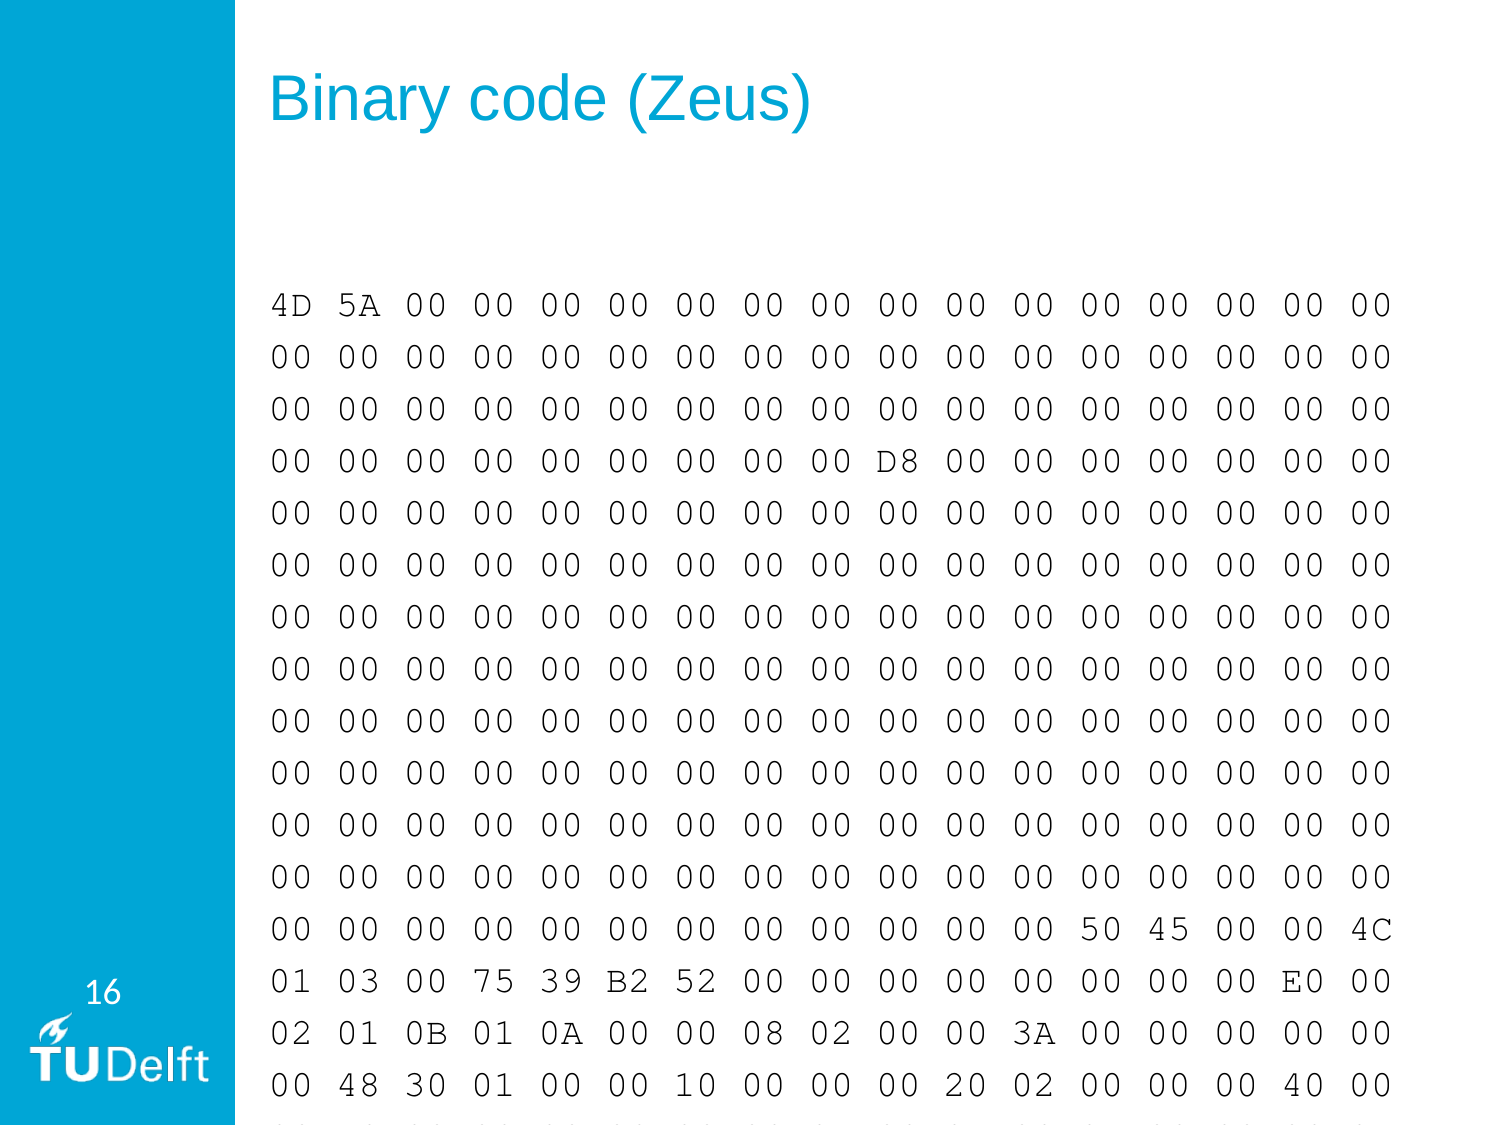

# Binary code (Zeus)
4D 5A 00 00 00 00 00 00 00 00 00 00 00 00 00 00 00 00 00 00 00 00 00 00 00 00 00 00 00 00 00 00 00 00 00 00 00 00 00 00 00 00 00 00 00 00 00 00 00 00 00 00 00 00 00 00 00 00 00 00 D8 00 00 00 00 00 00 00 00 00 00 00 00 00 00 00 00 00 00 00 00 00 00 00 00 00 00 00 00 00 00 00 00 00 00 00 00 00 00 00 00 00 00 00 00 00 00 00 00 00 00 00 00 00 00 00 00 00 00 00 00 00 00 00 00 00 00 00 00 00 00 00 00 00 00 00 00 00 00 00 00 00 00 00 00 00 00 00 00 00 00 00 00 00 00 00 00 00 00 00 00 00 00 00 00 00 00 00 00 00 00 00 00 00 00 00 00 00 00 00 00 00 00 00 00 00 00 00 00 00 00 00 00 00 00 00 00 00 00 00 00 00 00 00 00 00 00 00 00 00 00 00 00 00 00 00 50 45 00 00 4C 01 03 00 75 39 B2 52 00 00 00 00 00 00 00 00 E0 00 02 01 0B 01 0A 00 00 08 02 00 00 3A 00 00 00 00 00 00 48 30 01 00 00 10 00 00 00 20 02 00 00 00 40 00 00 10 00 00 00 02 00 00 05 00 01 00 01 00 00 00 05 00 01 00 00 00 00 00 00 70 02 00 00 04 00 00 00 00 00 00 02 00 00 81 00 00 10 00 00 10 00 00 00 00 10 00 00 10 00 00 00 00 00 00 10 00 00 00 00 00 00 00 00 00 00 00 A4 F7 01 00 18 01 00 00 00 00 00 00 00 00 00 00 00 00 00 00 00 00 00 00 00 00 00 00 00 00 00 00 00 50 02 00 AC 11 00 00 00 00 00 00 00 00 00 00 00 00 00 00 00 00 00 00 00 00 00 00 00 00 00 00 00 00 00 00 00 00 00 00 00 00 00 00 00 00 00 00 00 00 00 00 00 00 00 00 00 10 00 00 A0 05 00 00 00 00 00 00 00 00 00 00 00 00 00 00 00 00 00 00 00 00 00 00 00 00 00 00 2E 74 65 78 74 00 00 00 84 06 02 00 00 10 00 00 00 08 02 00 00 04 00 00 00 00 00 00 00 00 00 00 00 00 00 00 20 00 00 60 2E 64 61 74 61 00 00 00 50 20 00 00 00 20 02 00 00 04 00 00 00 0C 02 00 00 00 00 00 00 00 00 00 00 00 00 00 40 00 00 C0 2E 72 65 6C 6F 63 00 00 7C 16 00 00 00 50 02 00 00 18 00 00 00 10 02 00 00 00 00 00 00 00 00 00 00 00 00 00 40 00 00 42 00 00 00 00 00 00 00 00 00 00 00 00 00 00 00 00 00 00 00 00 00 00 00 00